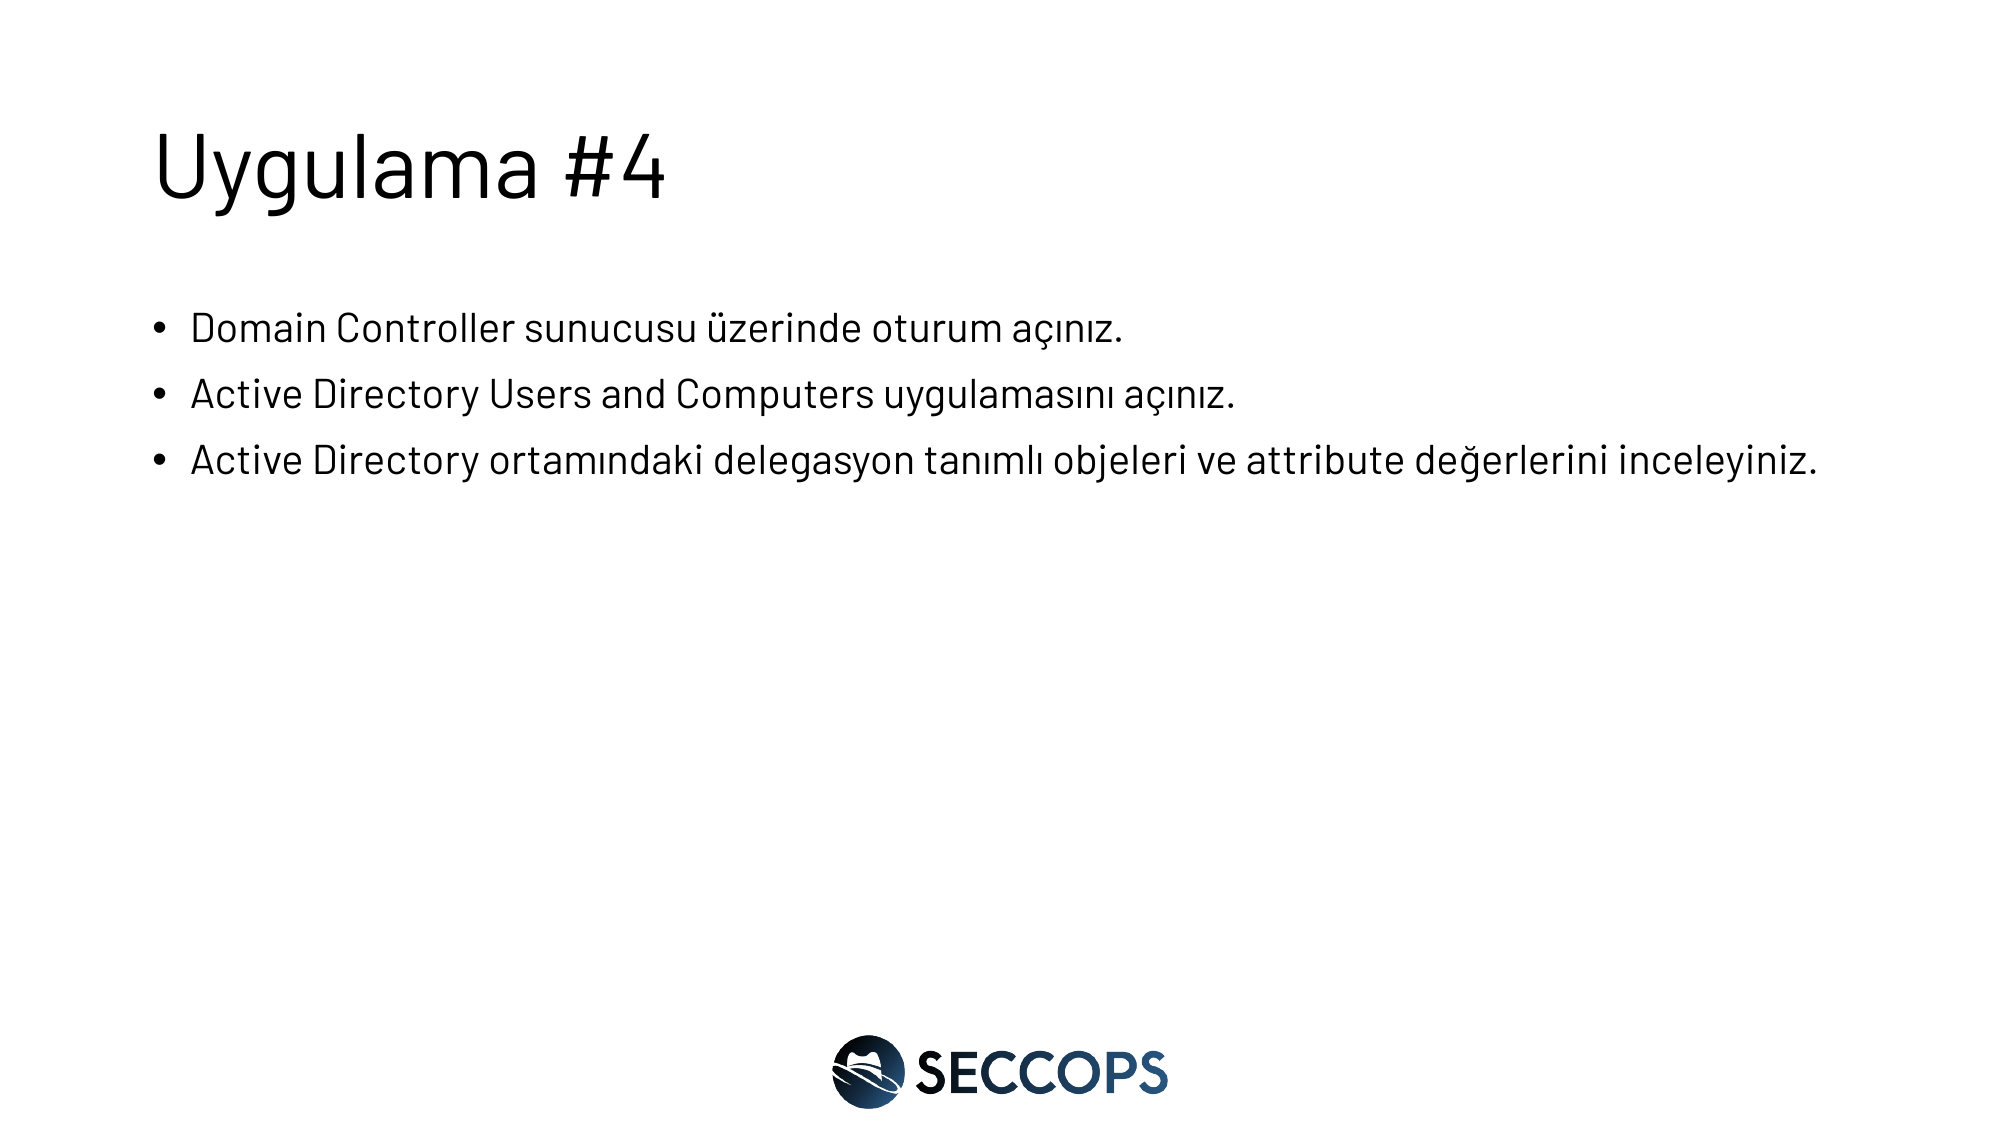

# Uygulama #4
Domain Controller sunucusu üzerinde oturum açınız.
Active Directory Users and Computers uygulamasını açınız.
Active Directory ortamındaki delegasyon tanımlı objeleri ve attribute değerlerini inceleyiniz.